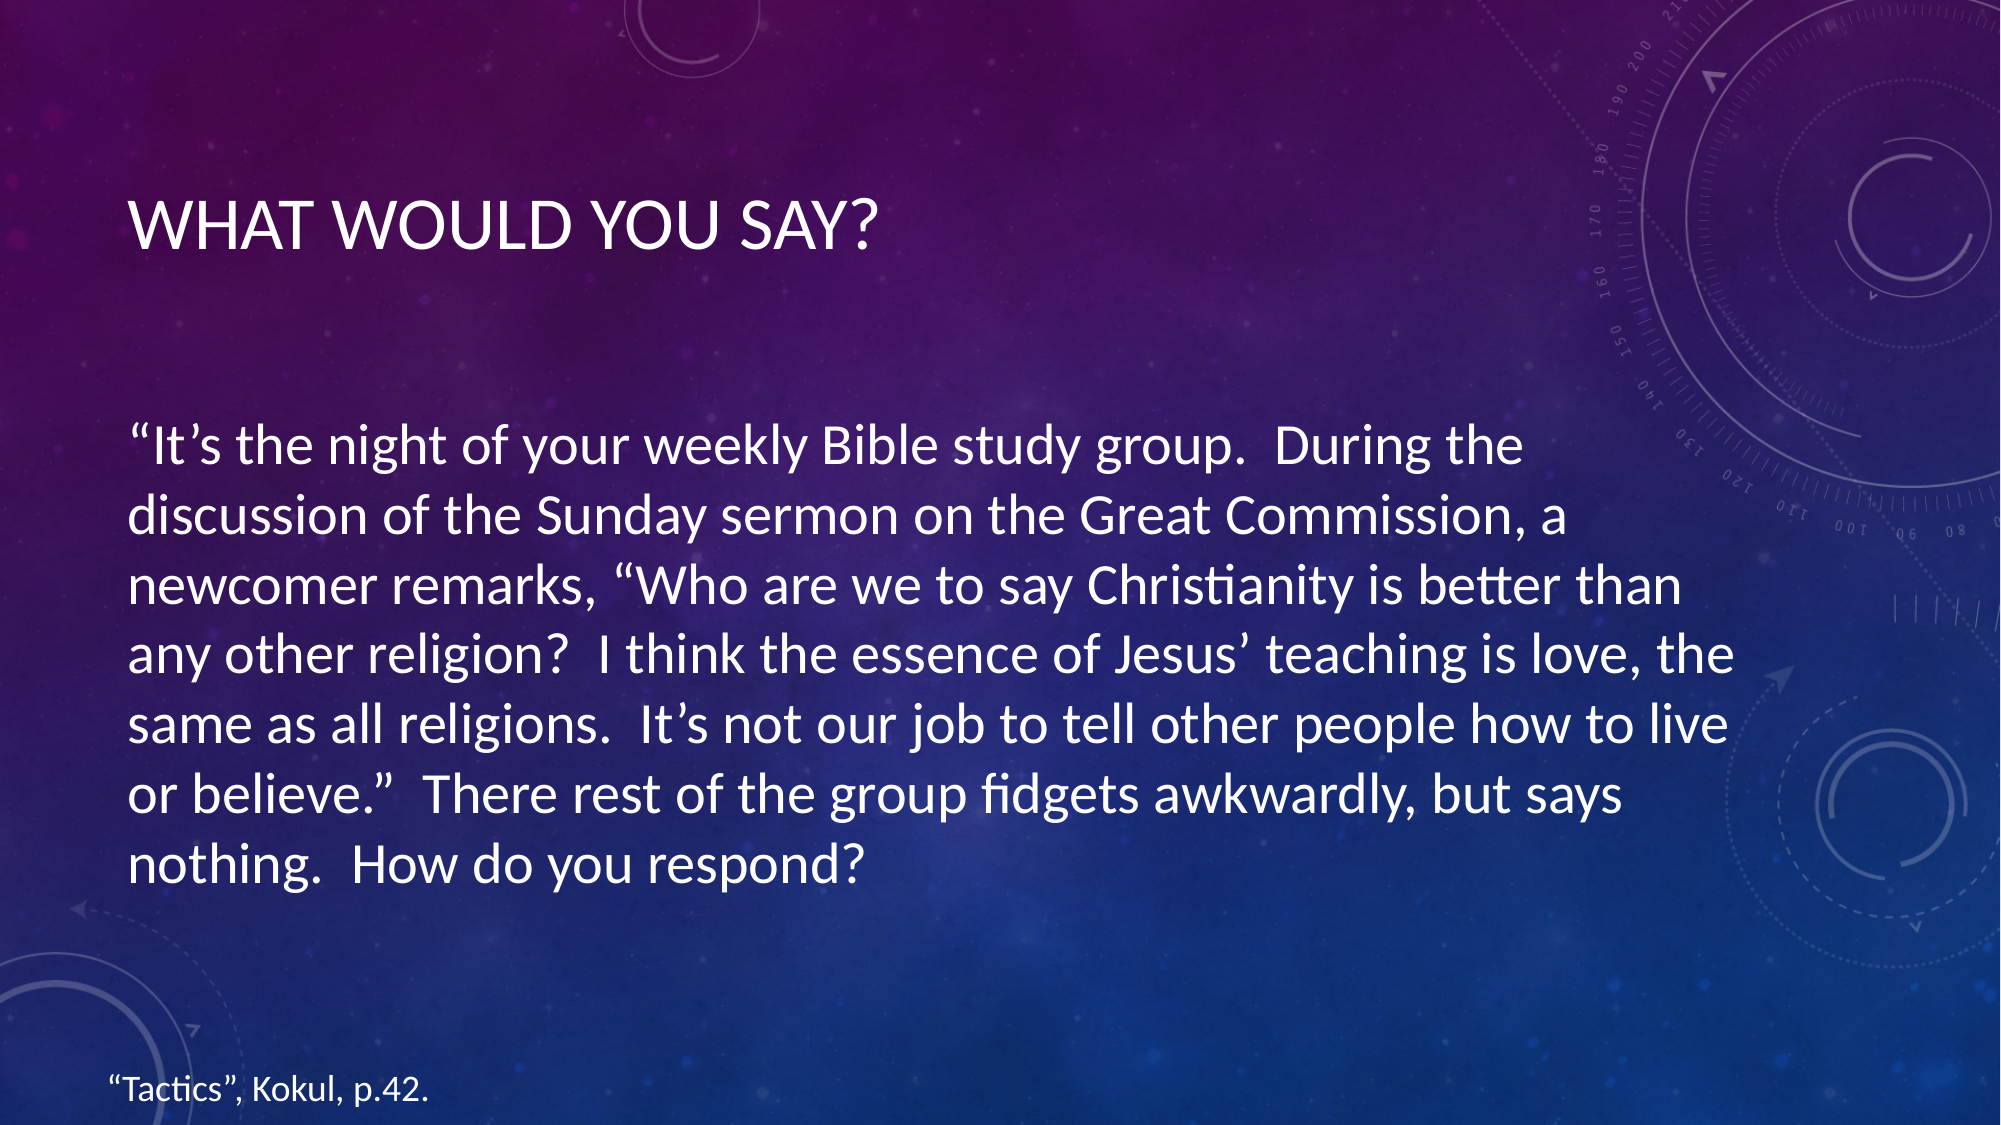

# What would you say?
“It’s the night of your weekly Bible study group.  During the discussion of the Sunday sermon on the Great Commission, a newcomer remarks, “Who are we to say Christianity is better than any other religion?  I think the essence of Jesus’ teaching is love, the same as all religions.  It’s not our job to tell other people how to live or believe.”  There rest of the group fidgets awkwardly, but says nothing.  How do you respond?
“Tactics”, Kokul, p.42.